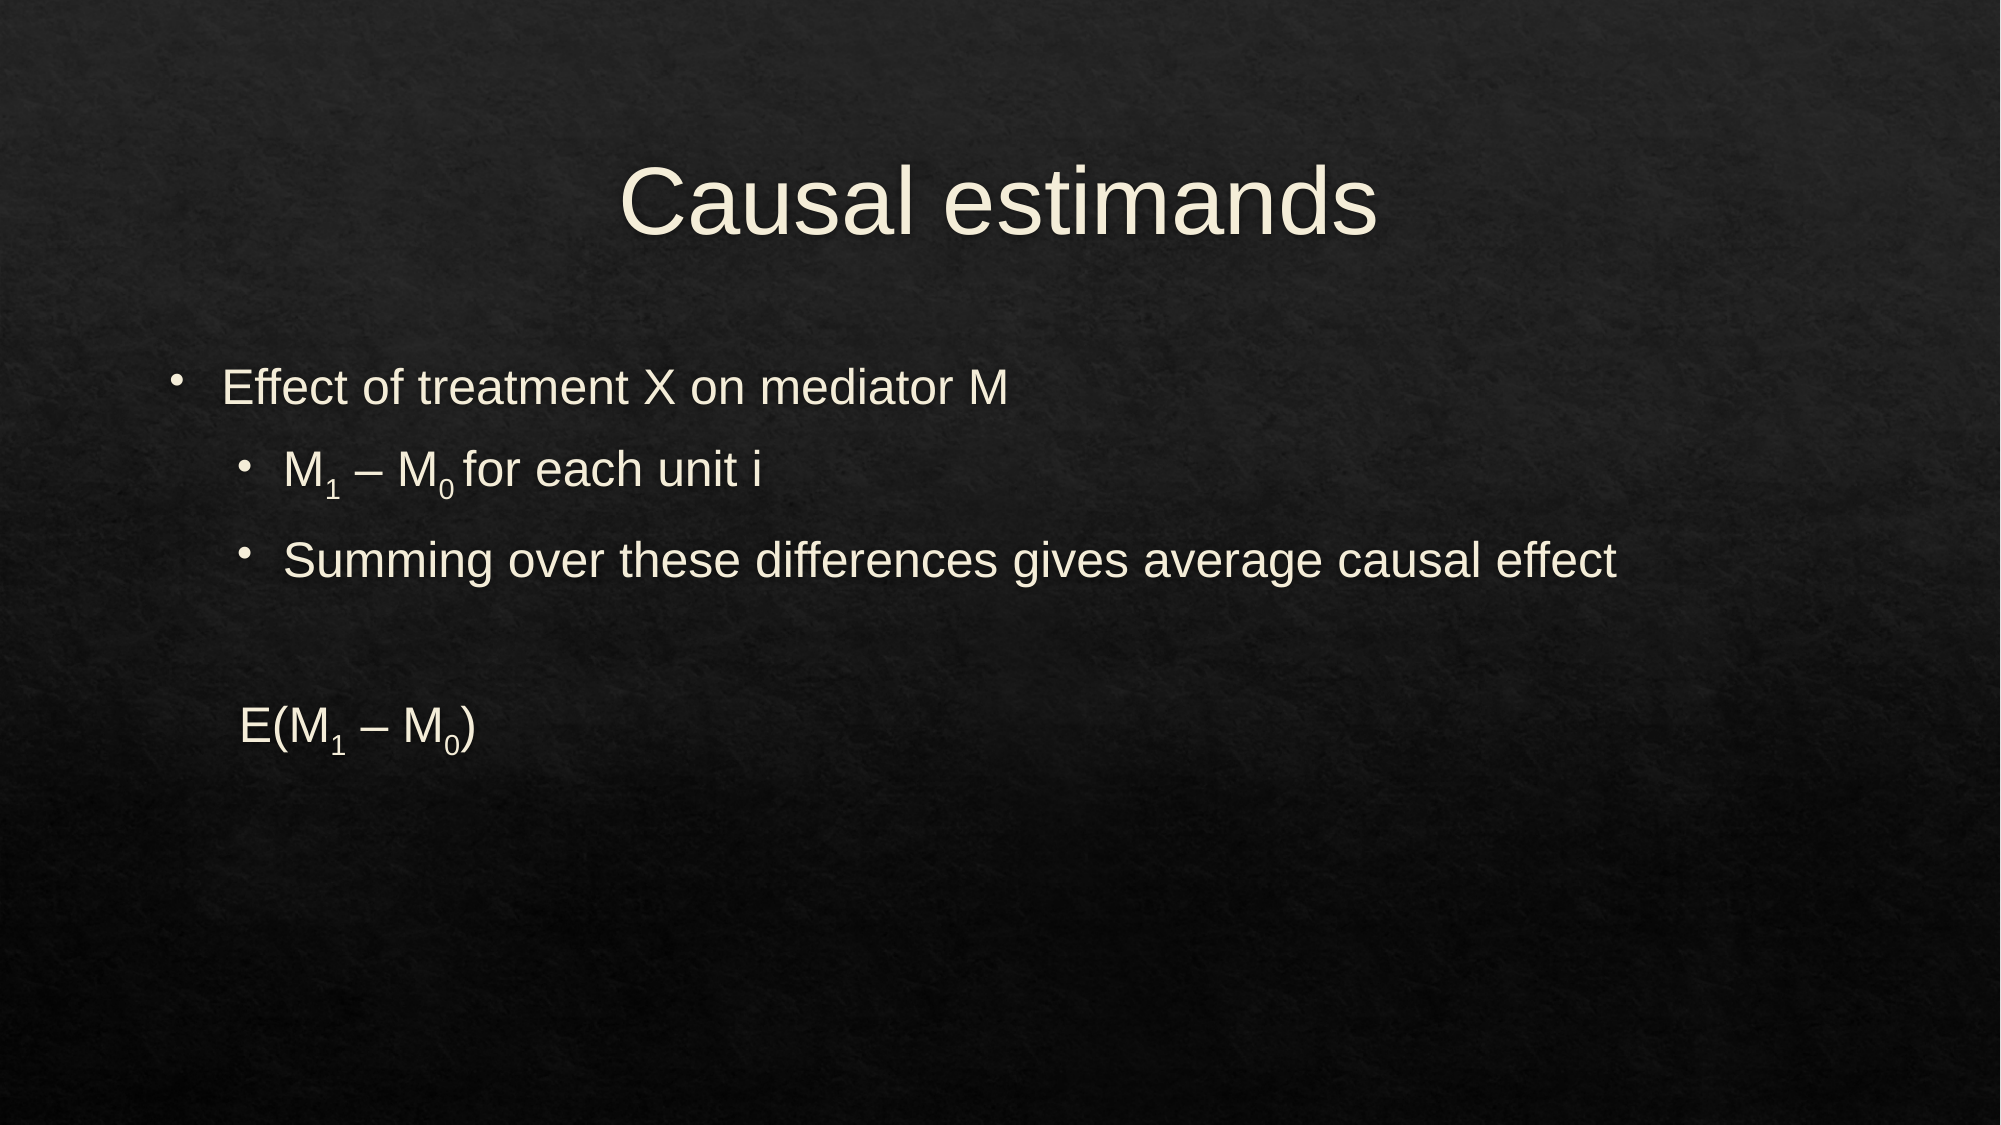

# Causal estimands
Effect of treatment X on mediator M
M1 – M0 for each unit i
Summing over these differences gives average causal effect

E(M1 – M0)